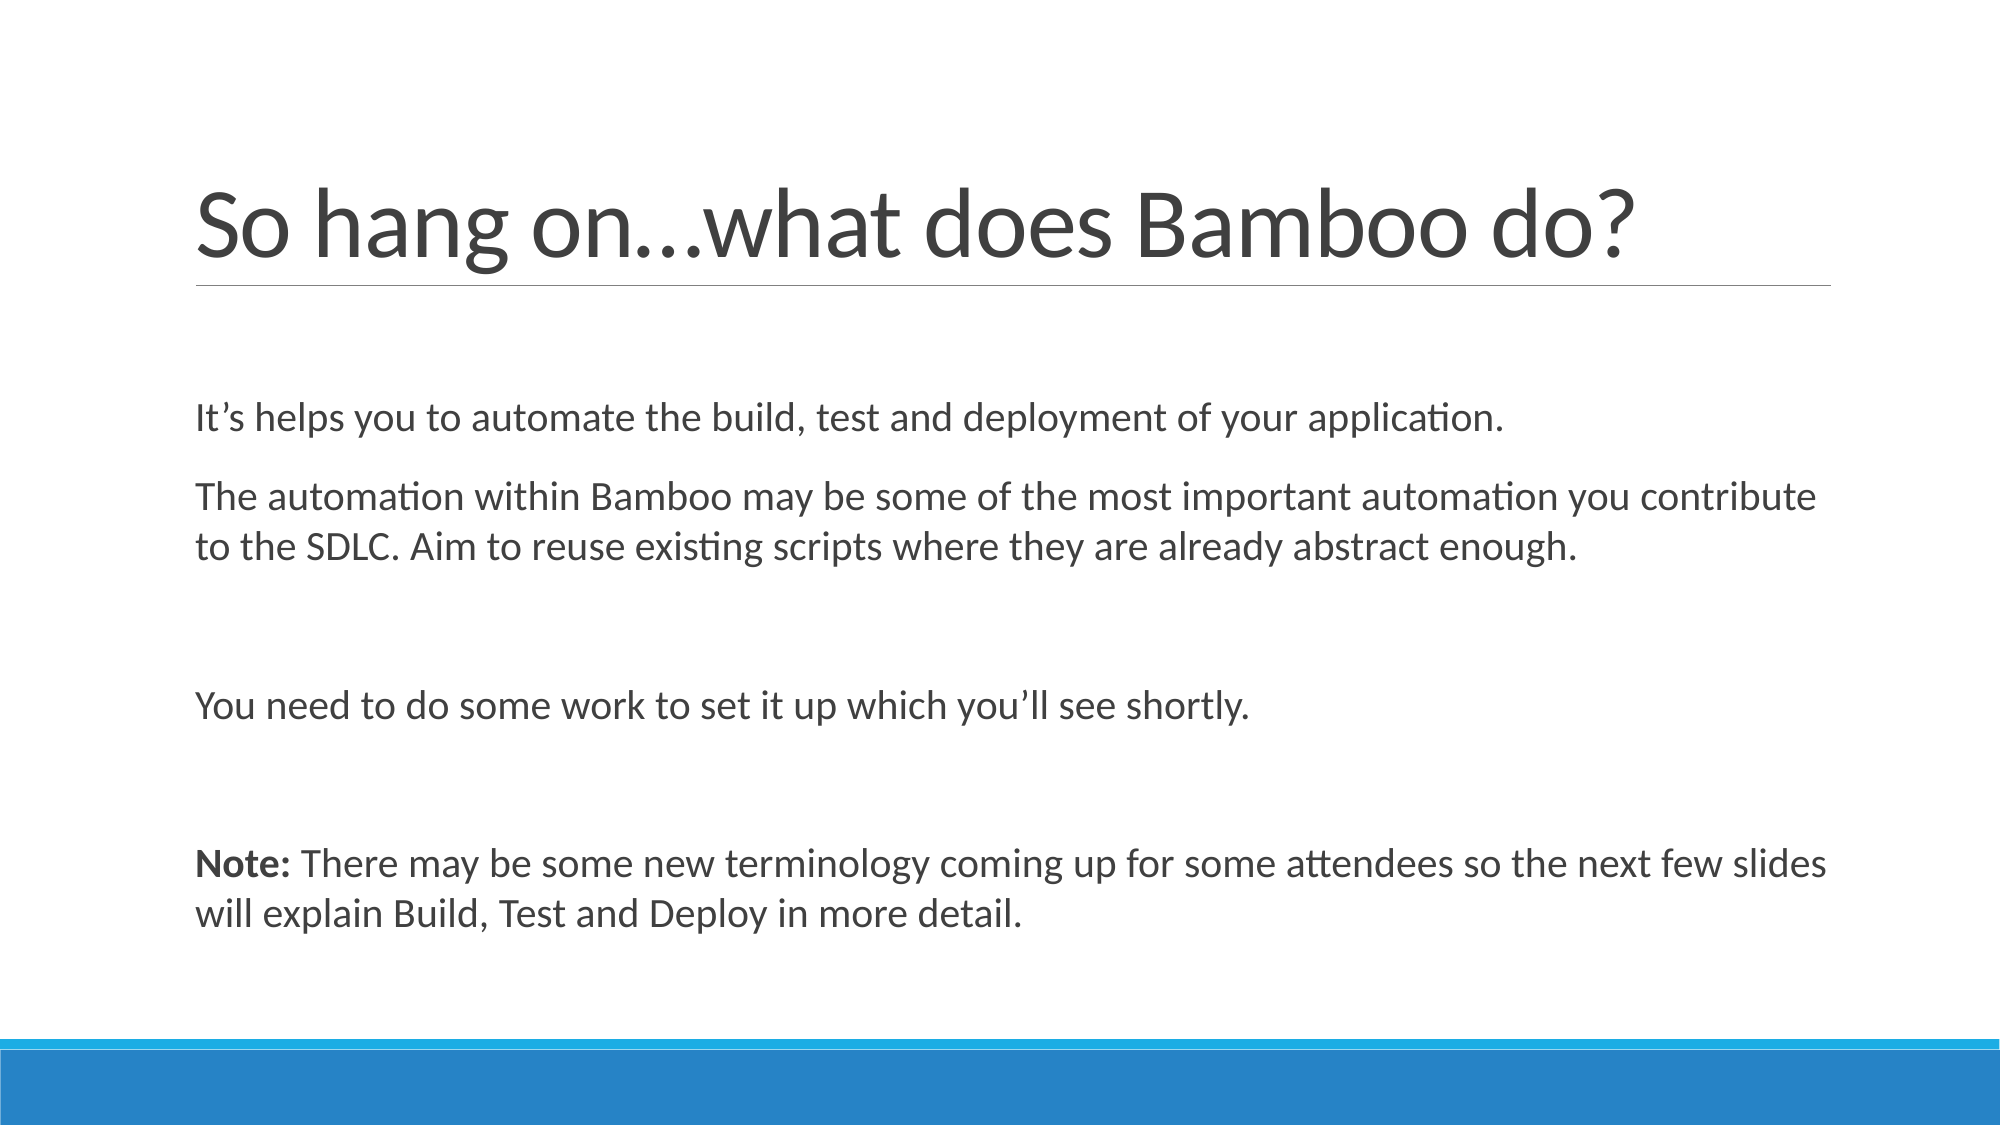

# So hang on…what does Bamboo do?

It’s helps you to automate the build, test and deployment of your application.
The automation within Bamboo may be some of the most important automation you contribute to the SDLC. Aim to reuse existing scripts where they are already abstract enough.

You need to do some work to set it up which you’ll see shortly.

Note: There may be some new terminology coming up for some attendees so the next few slides will explain Build, Test and Deploy in more detail.